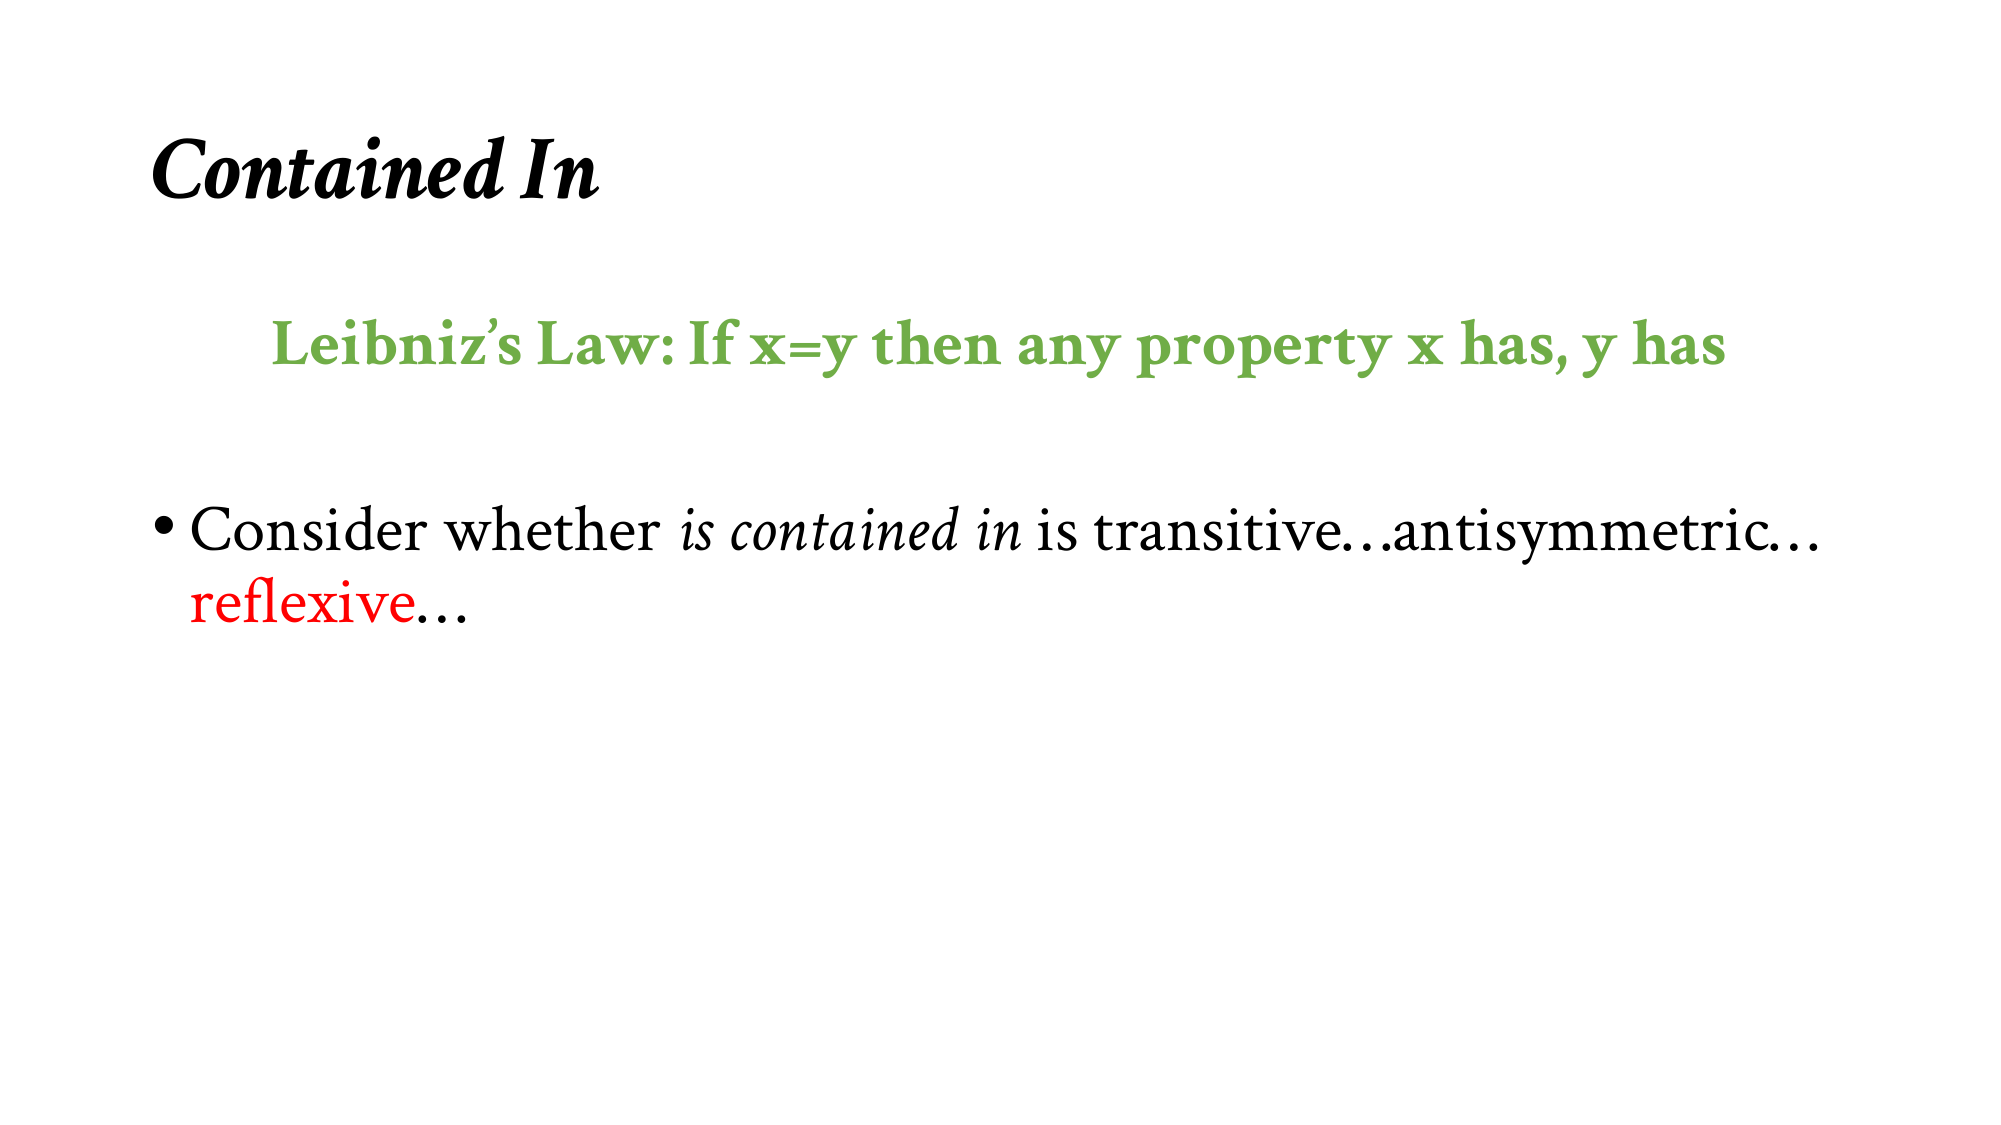

# Contained In
Leibniz’s Law: If x=y then any property x has, y has

Consider whether is contained in is transitive…antisymmetric…reflexive…